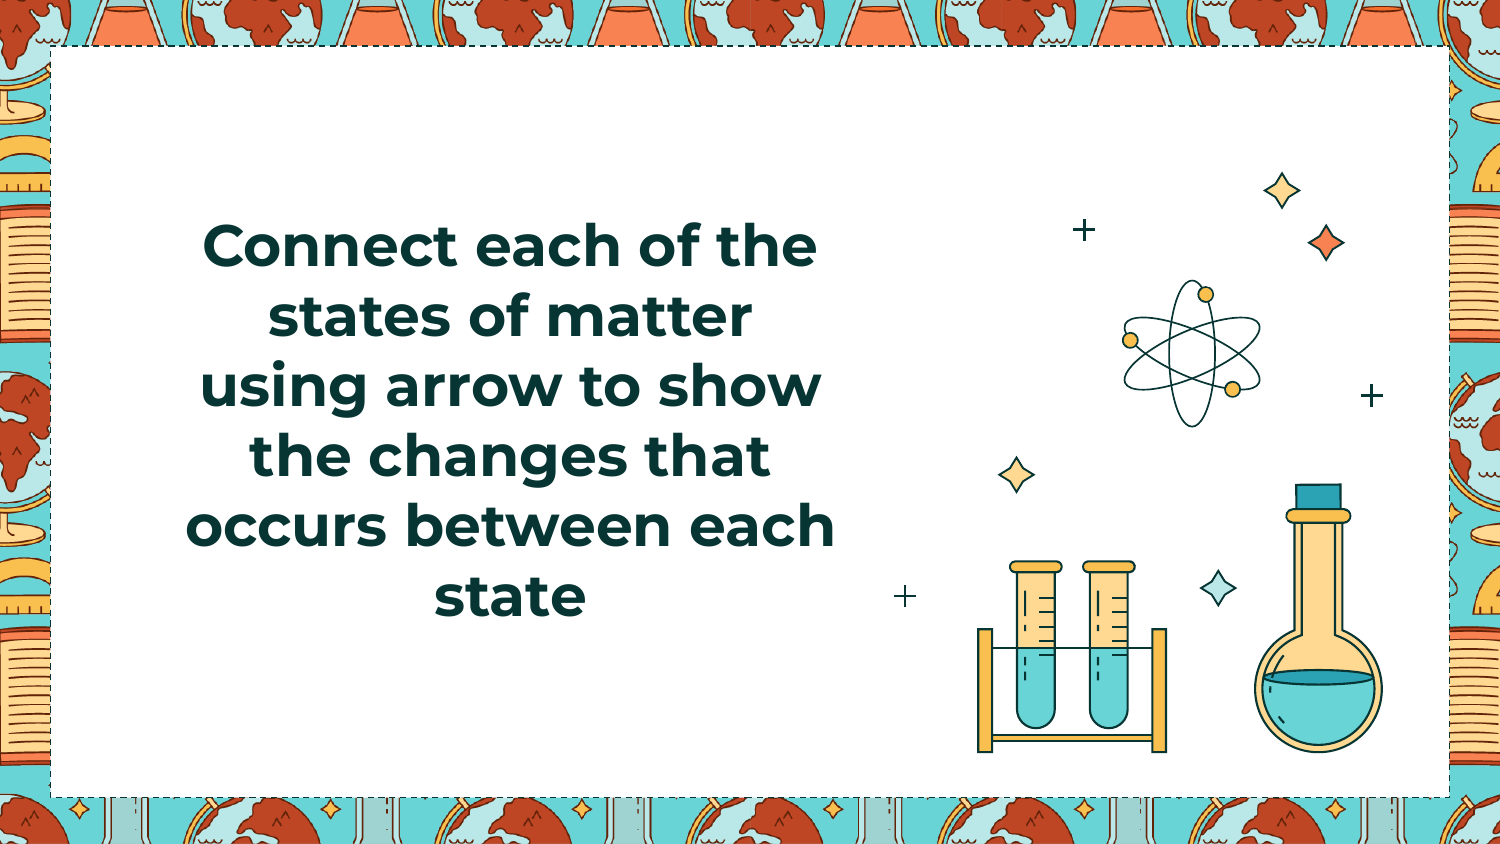

Connect each of the states of matter using arrow to show the changes that occurs between each state